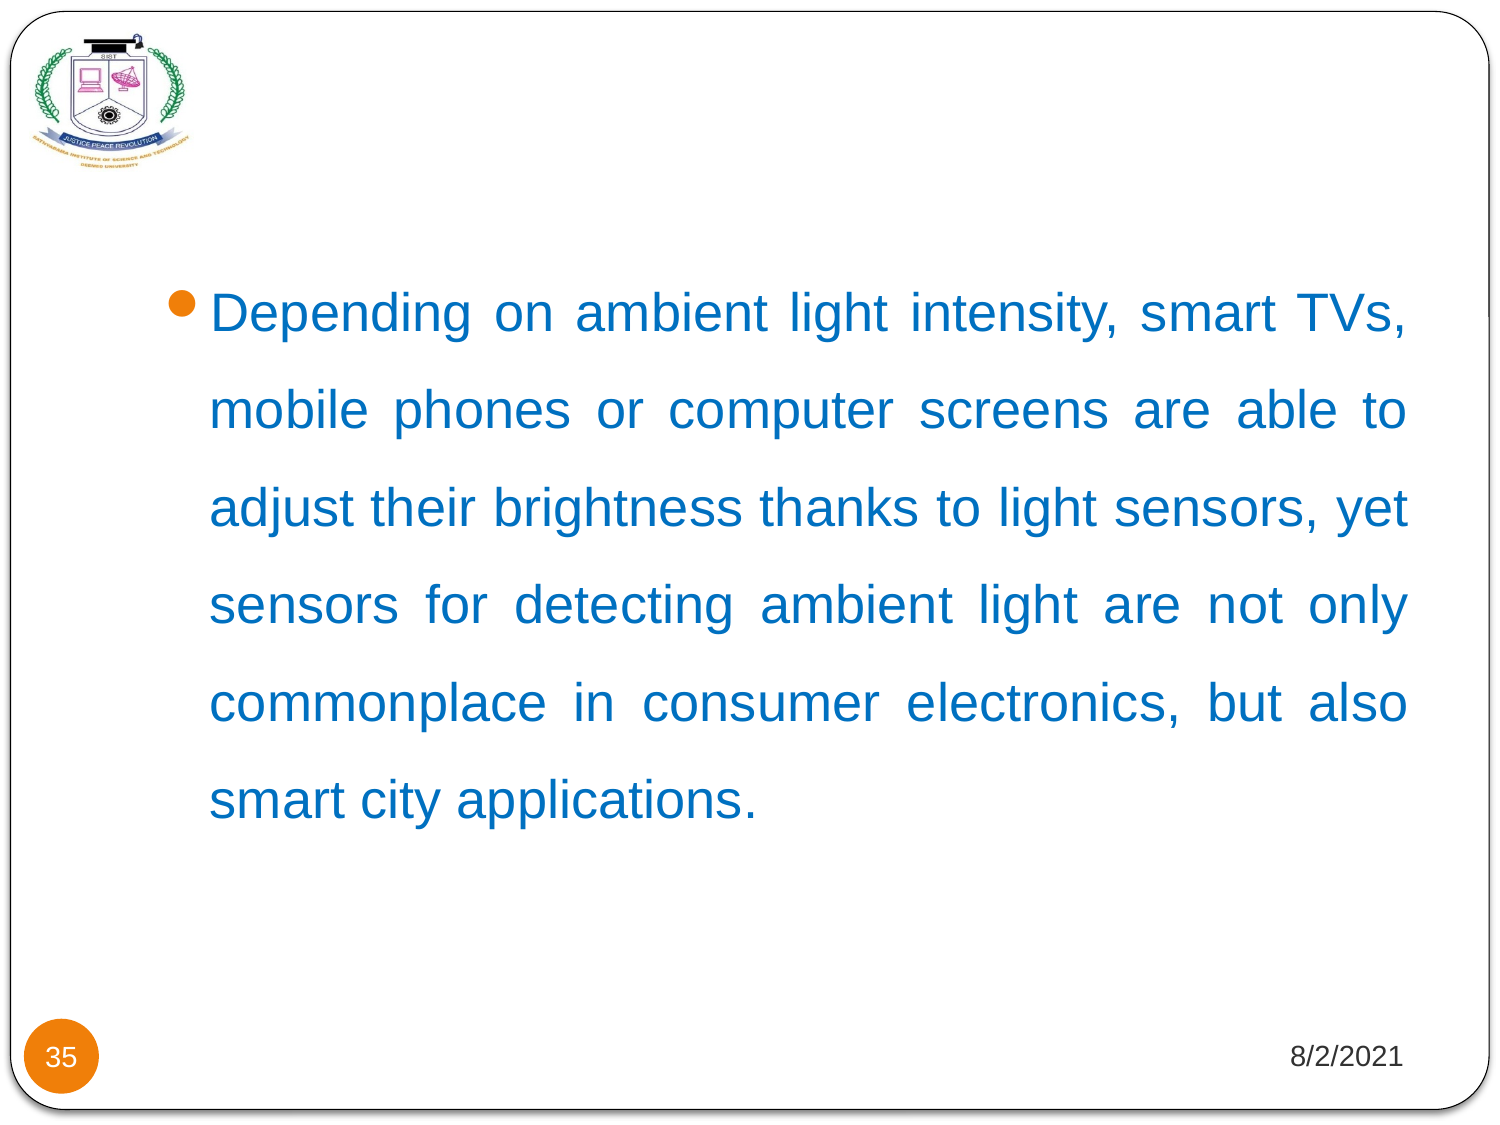

#
Depending on ambient light intensity, smart TVs, mobile phones or computer screens are able to adjust their brightness thanks to light sensors, yet sensors for detecting ambient light are not only commonplace in consumer electronics, but also smart city applications.
8/2/2021
35